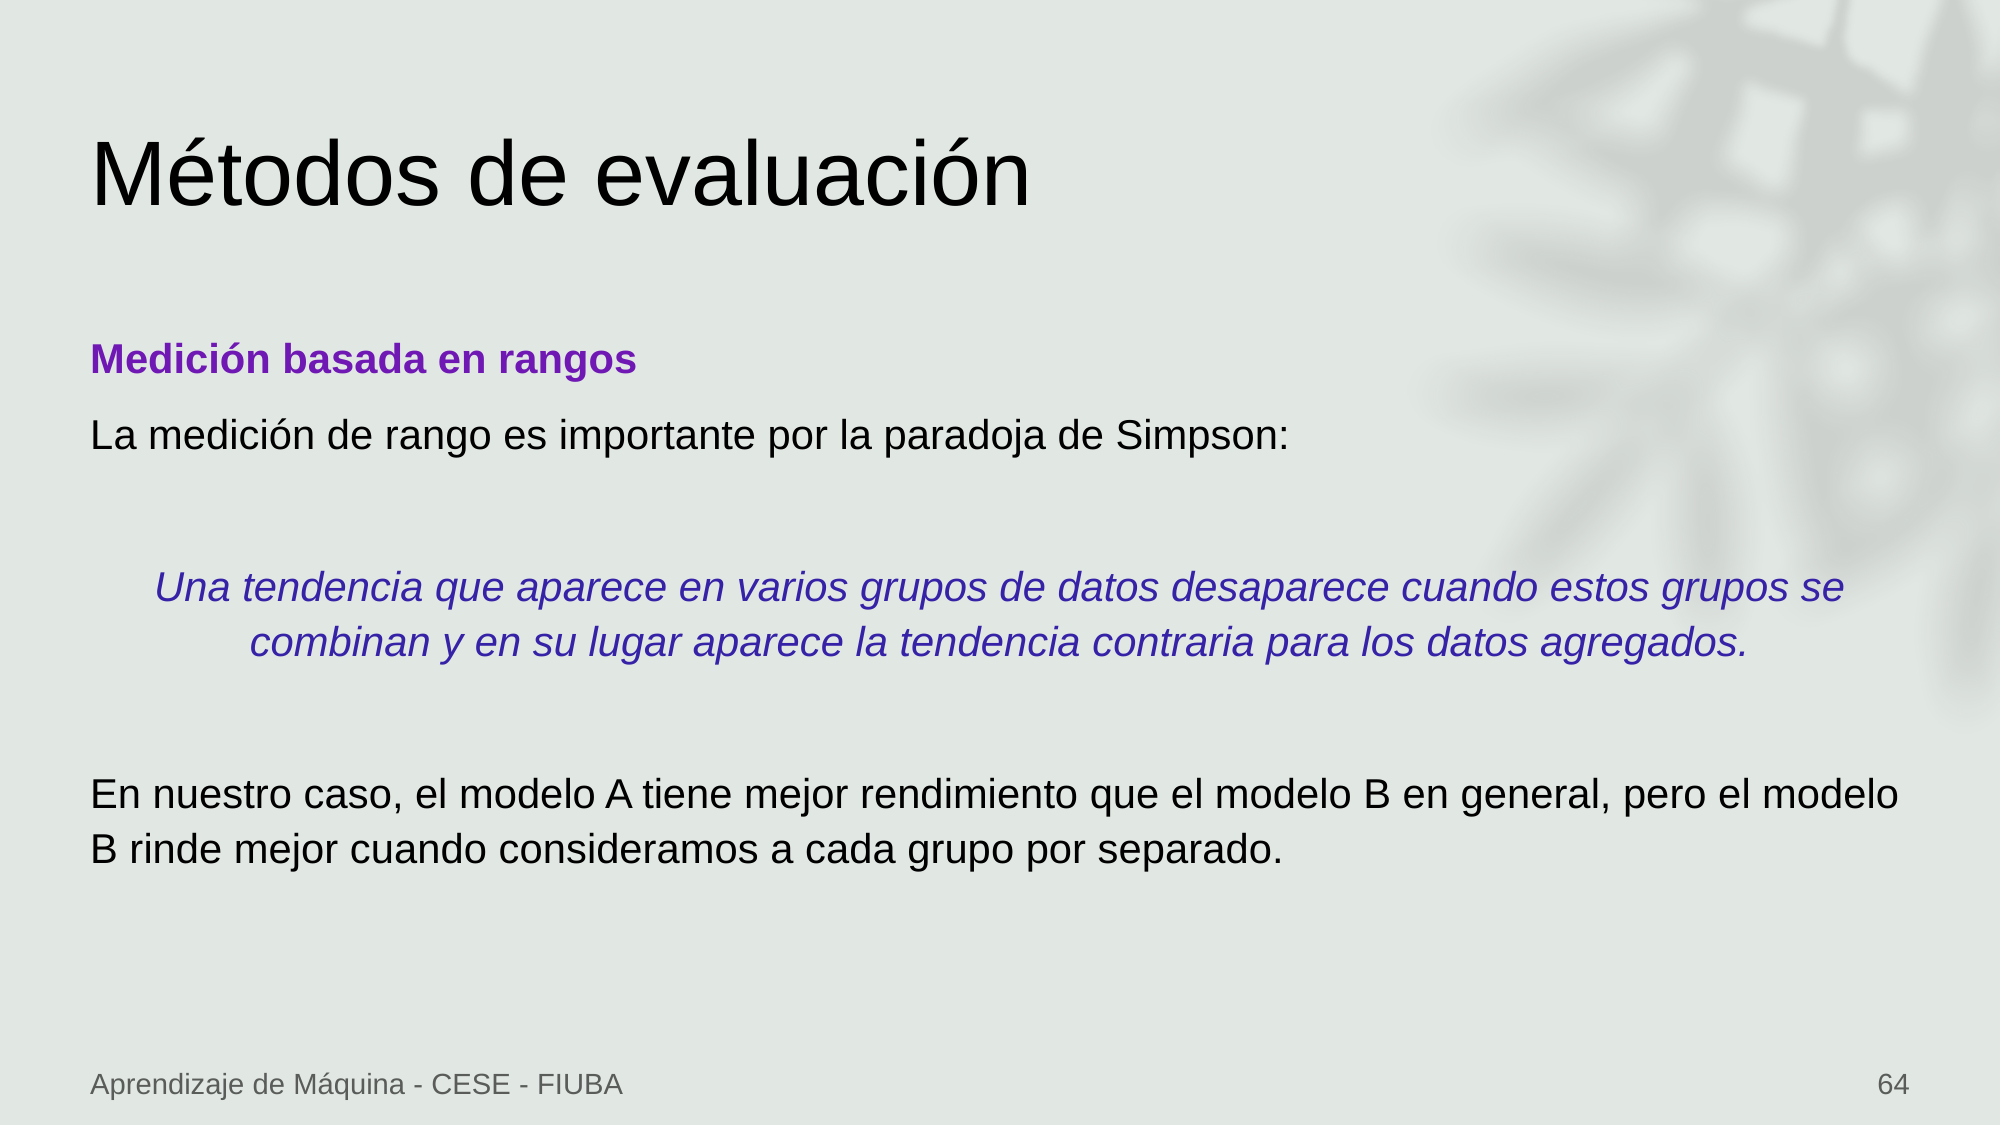

# Métodos de evaluación
Medición basada en rangos
La medición de rango es importante por la paradoja de Simpson:

Una tendencia que aparece en varios grupos de datos desaparece cuando estos grupos se combinan y en su lugar aparece la tendencia contraria para los datos agregados.

En nuestro caso, el modelo A tiene mejor rendimiento que el modelo B en general, pero el modelo B rinde mejor cuando consideramos a cada grupo por separado.
Aprendizaje de Máquina - CESE - FIUBA
64